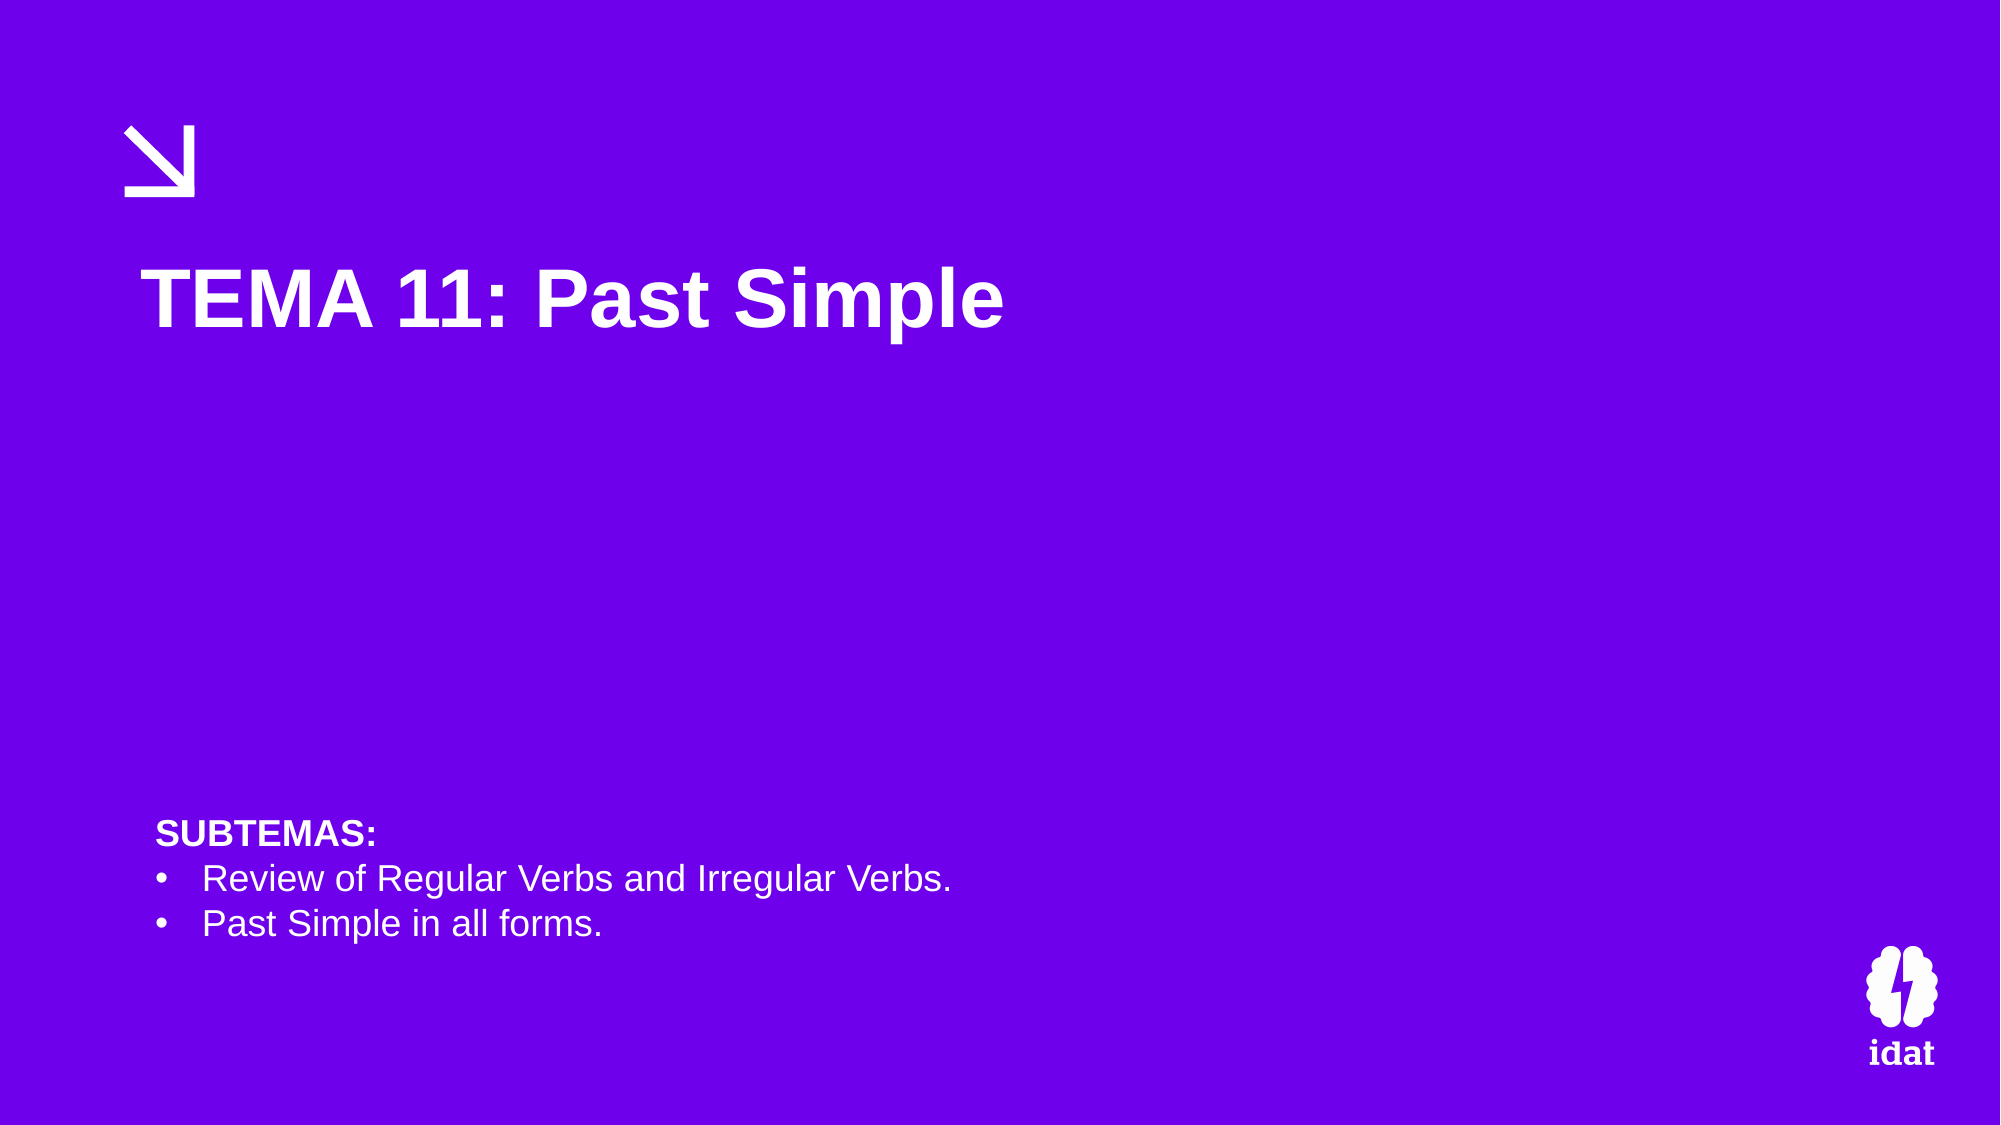

TEMA 11: Past Simple

SUBTEMAS:
Review of Regular Verbs and Irregular Verbs.
Past Simple in all forms.